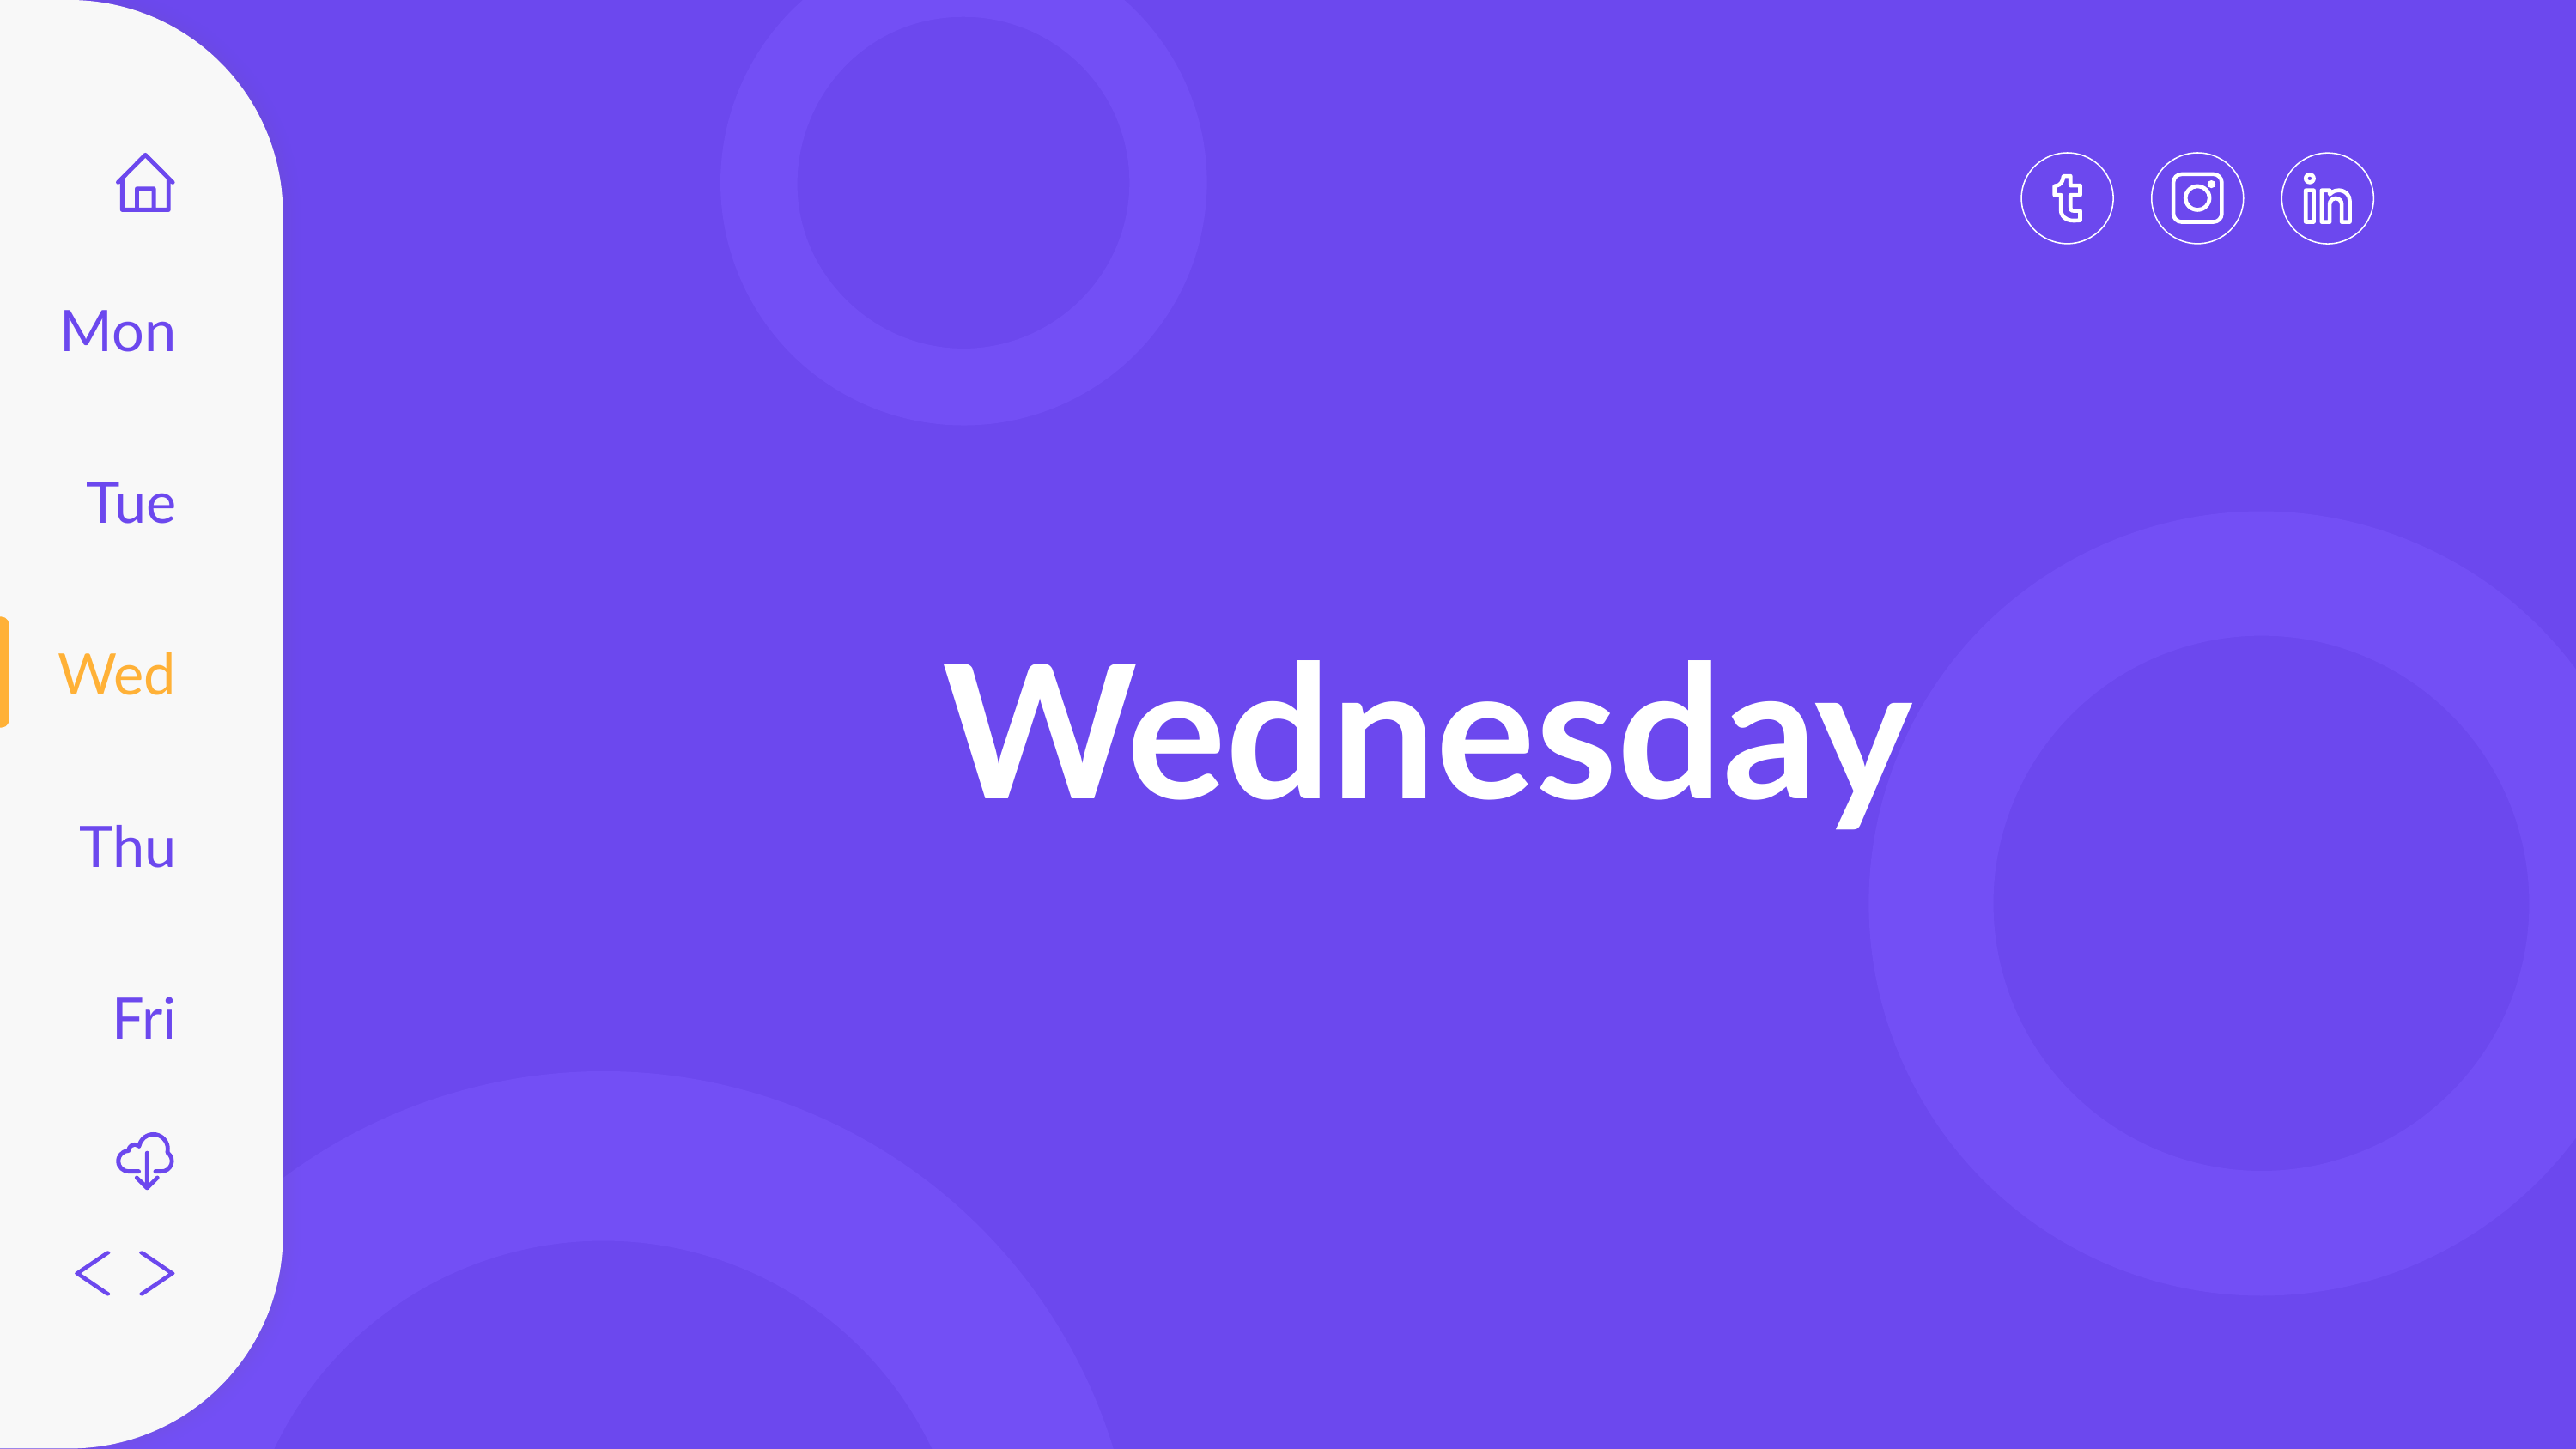

Mon
Tue
# Wednesday

Wed
Thu
Fri